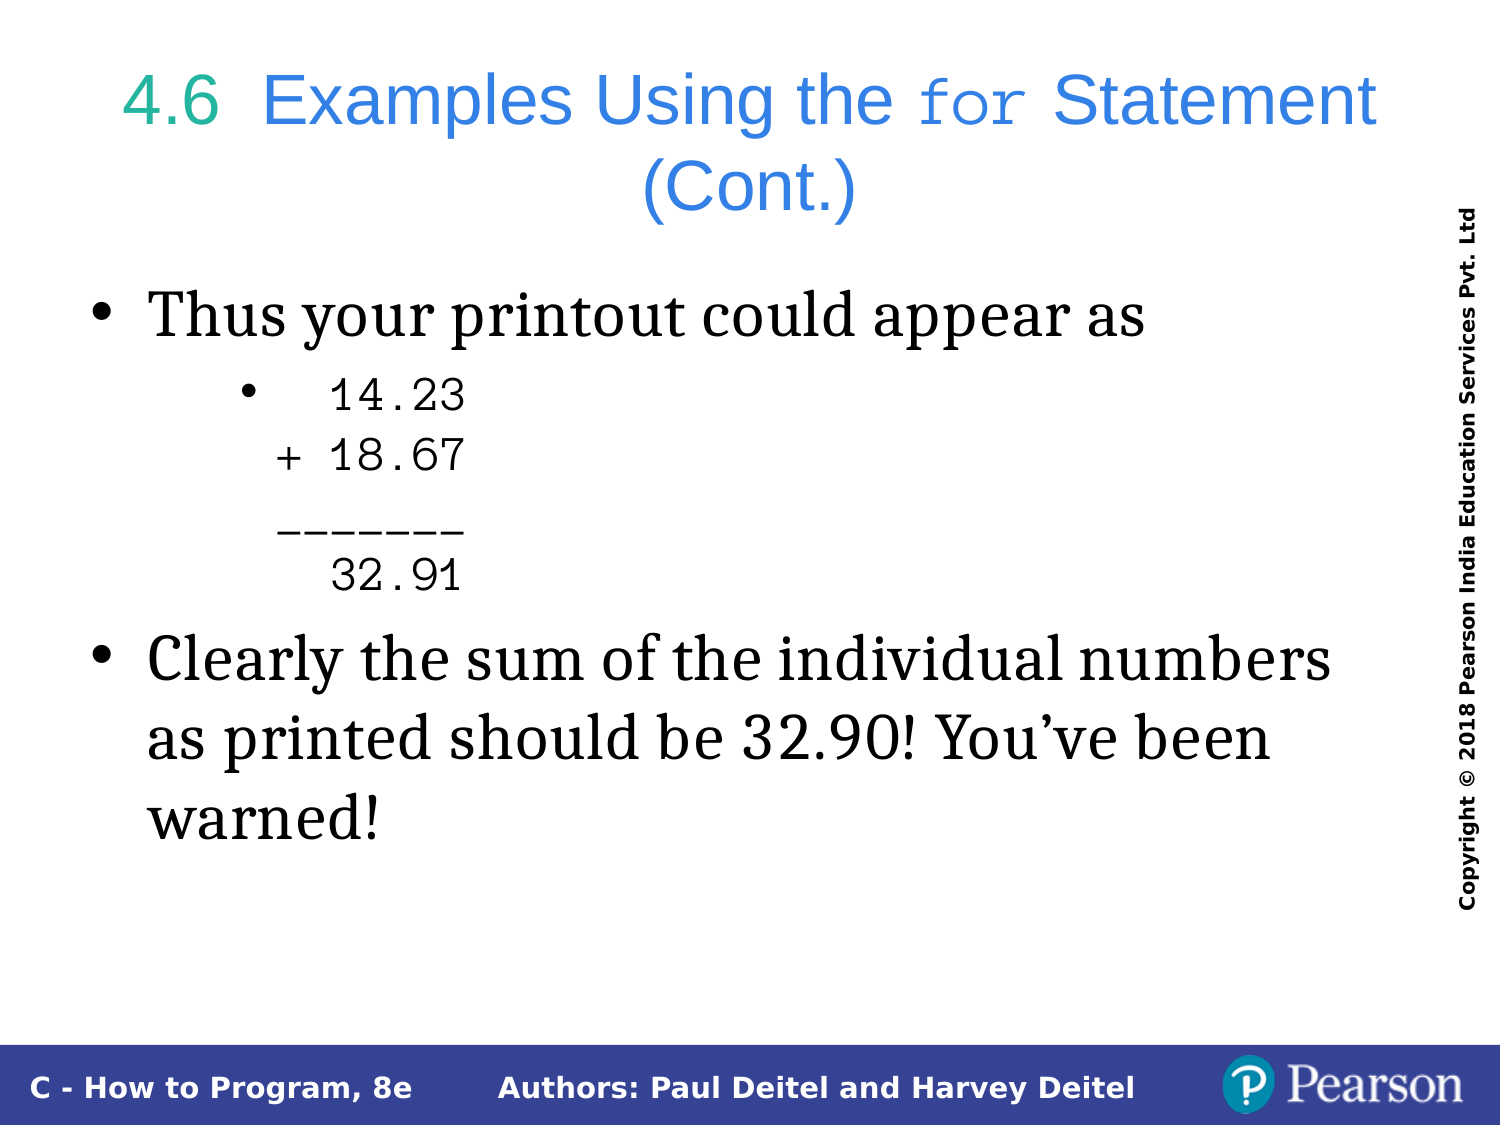

# 4.6  Examples Using the for Statement (Cont.)
Thus your printout could appear as
  14.23
+ 18.67
_______
  32.91
Clearly the sum of the individual numbers as printed should be 32.90! You’ve been warned!